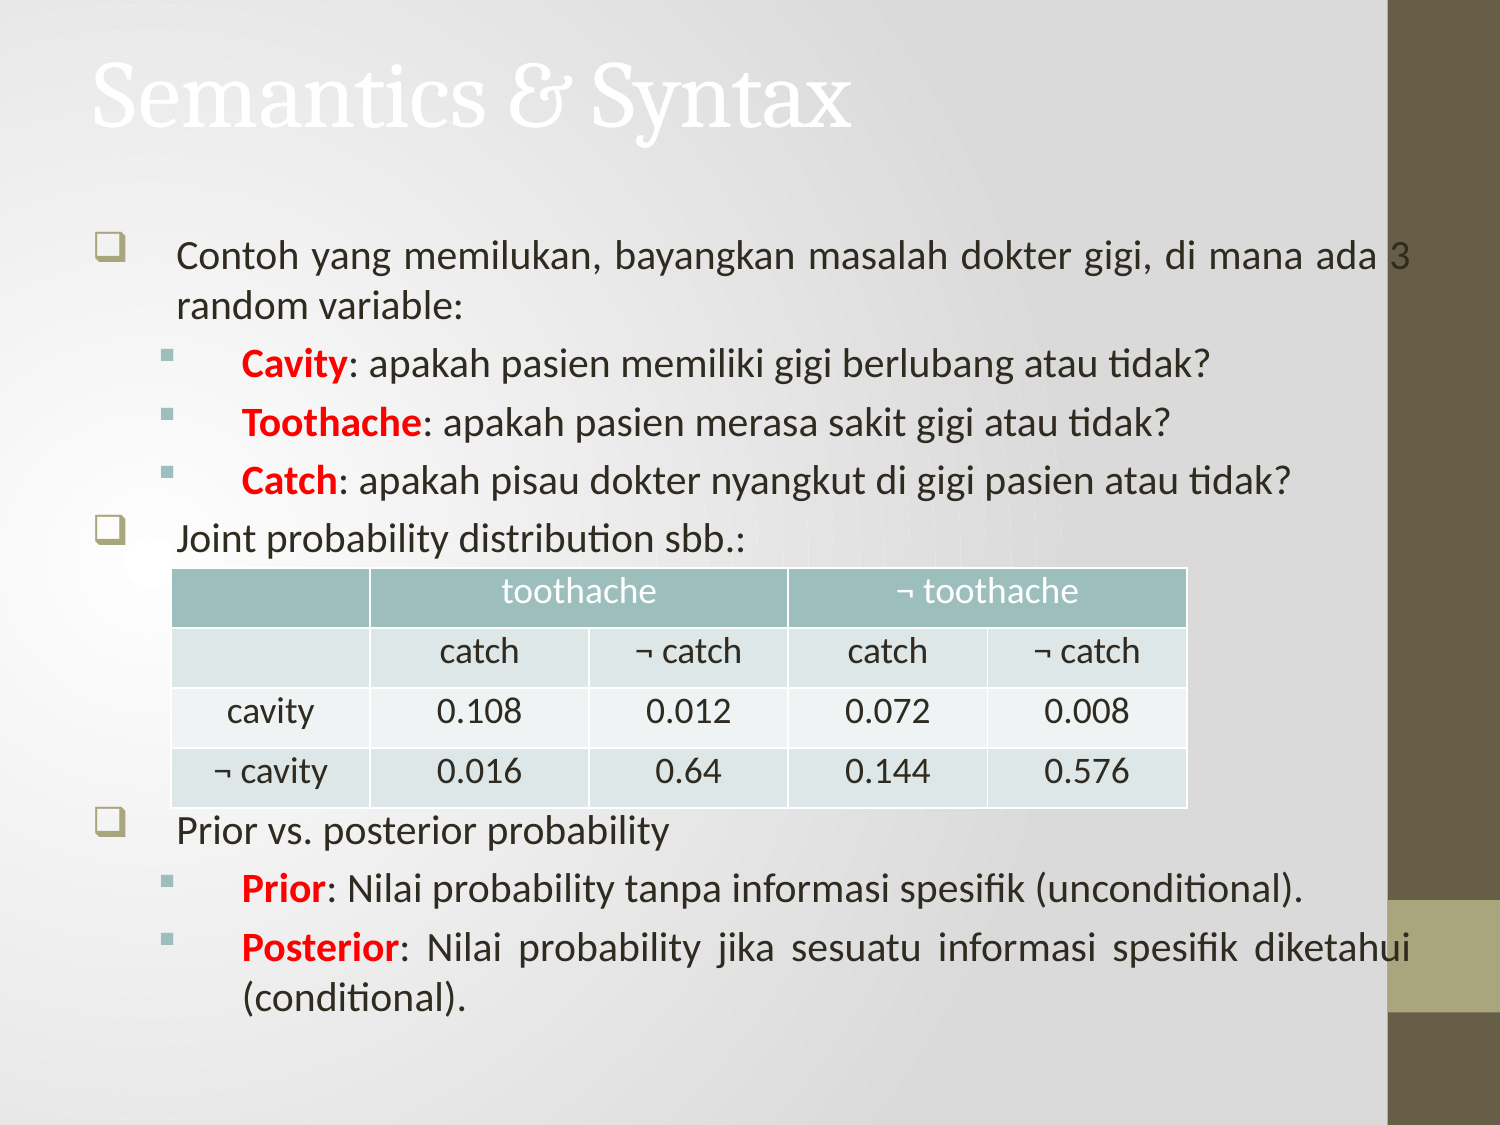

# Semantics & Syntax
Contoh yang memilukan, bayangkan masalah dokter gigi, di mana ada 3 random variable:
Cavity: apakah pasien memiliki gigi berlubang atau tidak?
Toothache: apakah pasien merasa sakit gigi atau tidak?
Catch: apakah pisau dokter nyangkut di gigi pasien atau tidak?
Joint probability distribution sbb.:

Prior vs. posterior probability
Prior: Nilai probability tanpa informasi spesifik (unconditional).
Posterior: Nilai probability jika sesuatu informasi spesifik diketahui (conditional).
|  | toothache |  | ¬ toothache |  |
| --- | --- | --- | --- | --- |
|  | catch | ¬ catch | catch | ¬ catch |
| cavity | 0.108 | 0.012 | 0.072 | 0.008 |
| ¬ cavity | 0.016 | 0.64 | 0.144 | 0.576 |